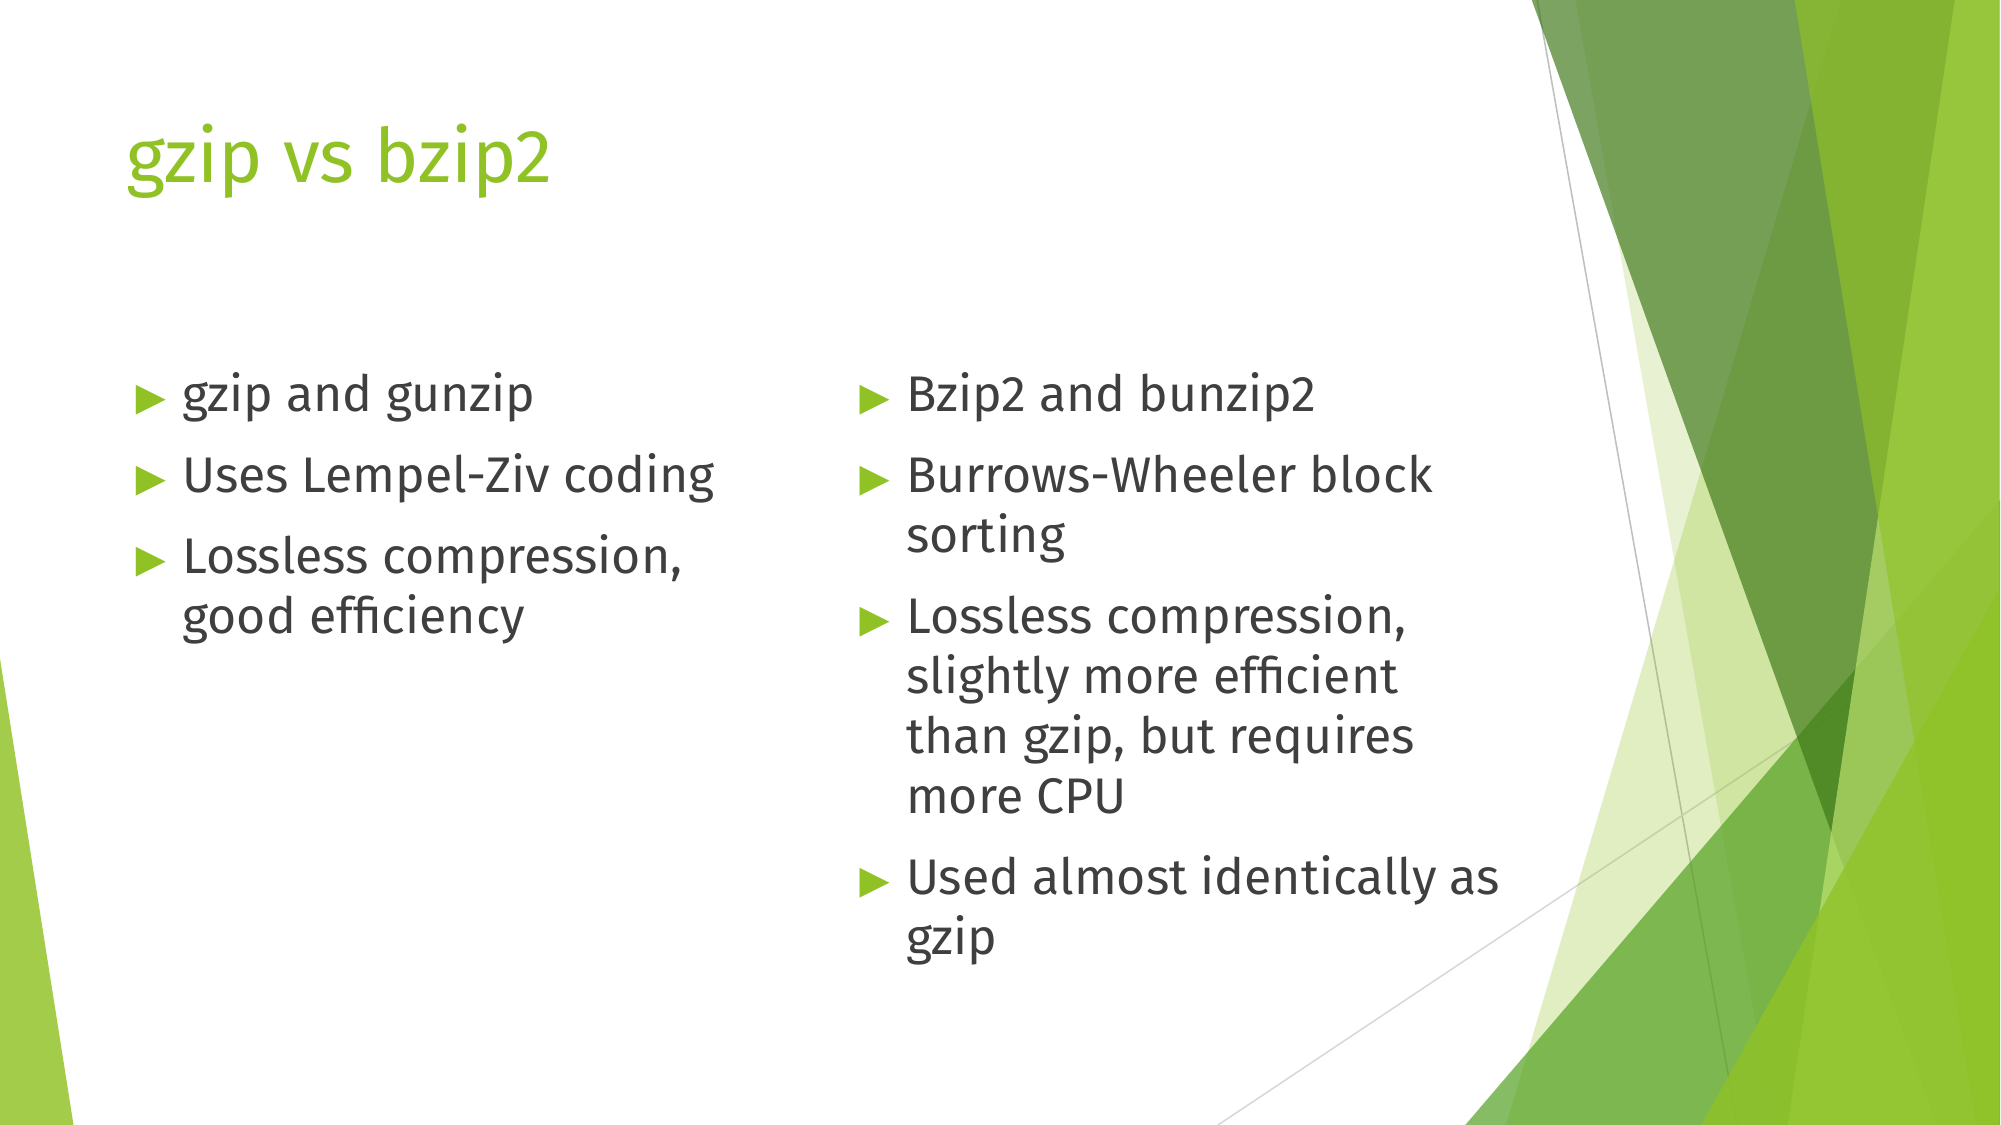

# gzip vs bzip2
gzip and gunzip
Uses Lempel-Ziv coding
Lossless compression, good efficiency
Bzip2 and bunzip2
Burrows-Wheeler block sorting
Lossless compression, slightly more efficient than gzip, but requires more CPU
Used almost identically as gzip